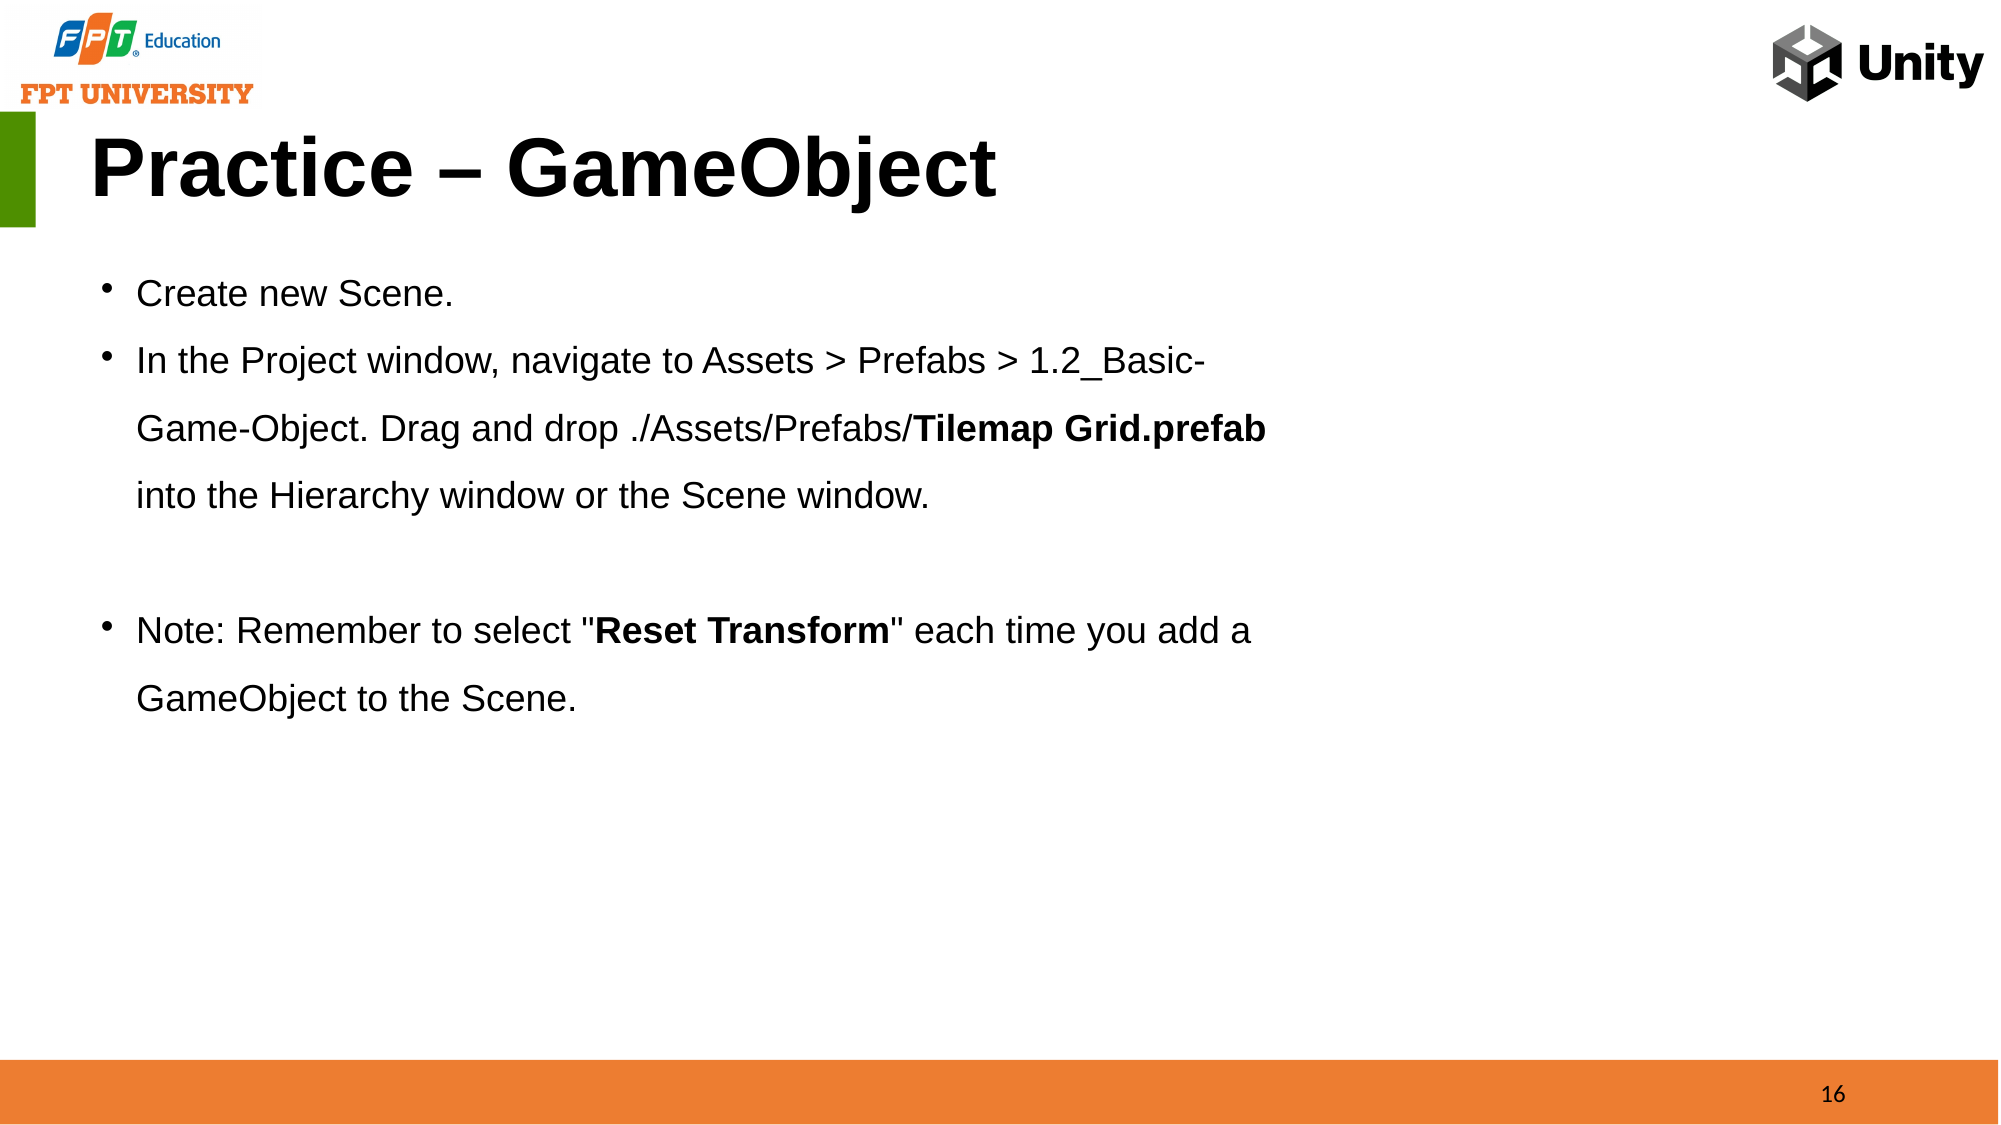

Practice – GameObject
Create new Scene.
In the Project window, navigate to Assets > Prefabs > 1.2_Basic-Game-Object. Drag and drop ./Assets/Prefabs/Tilemap Grid.prefab into the Hierarchy window or the Scene window.

Note: Remember to select "Reset Transform" each time you add a GameObject to the Scene.
16